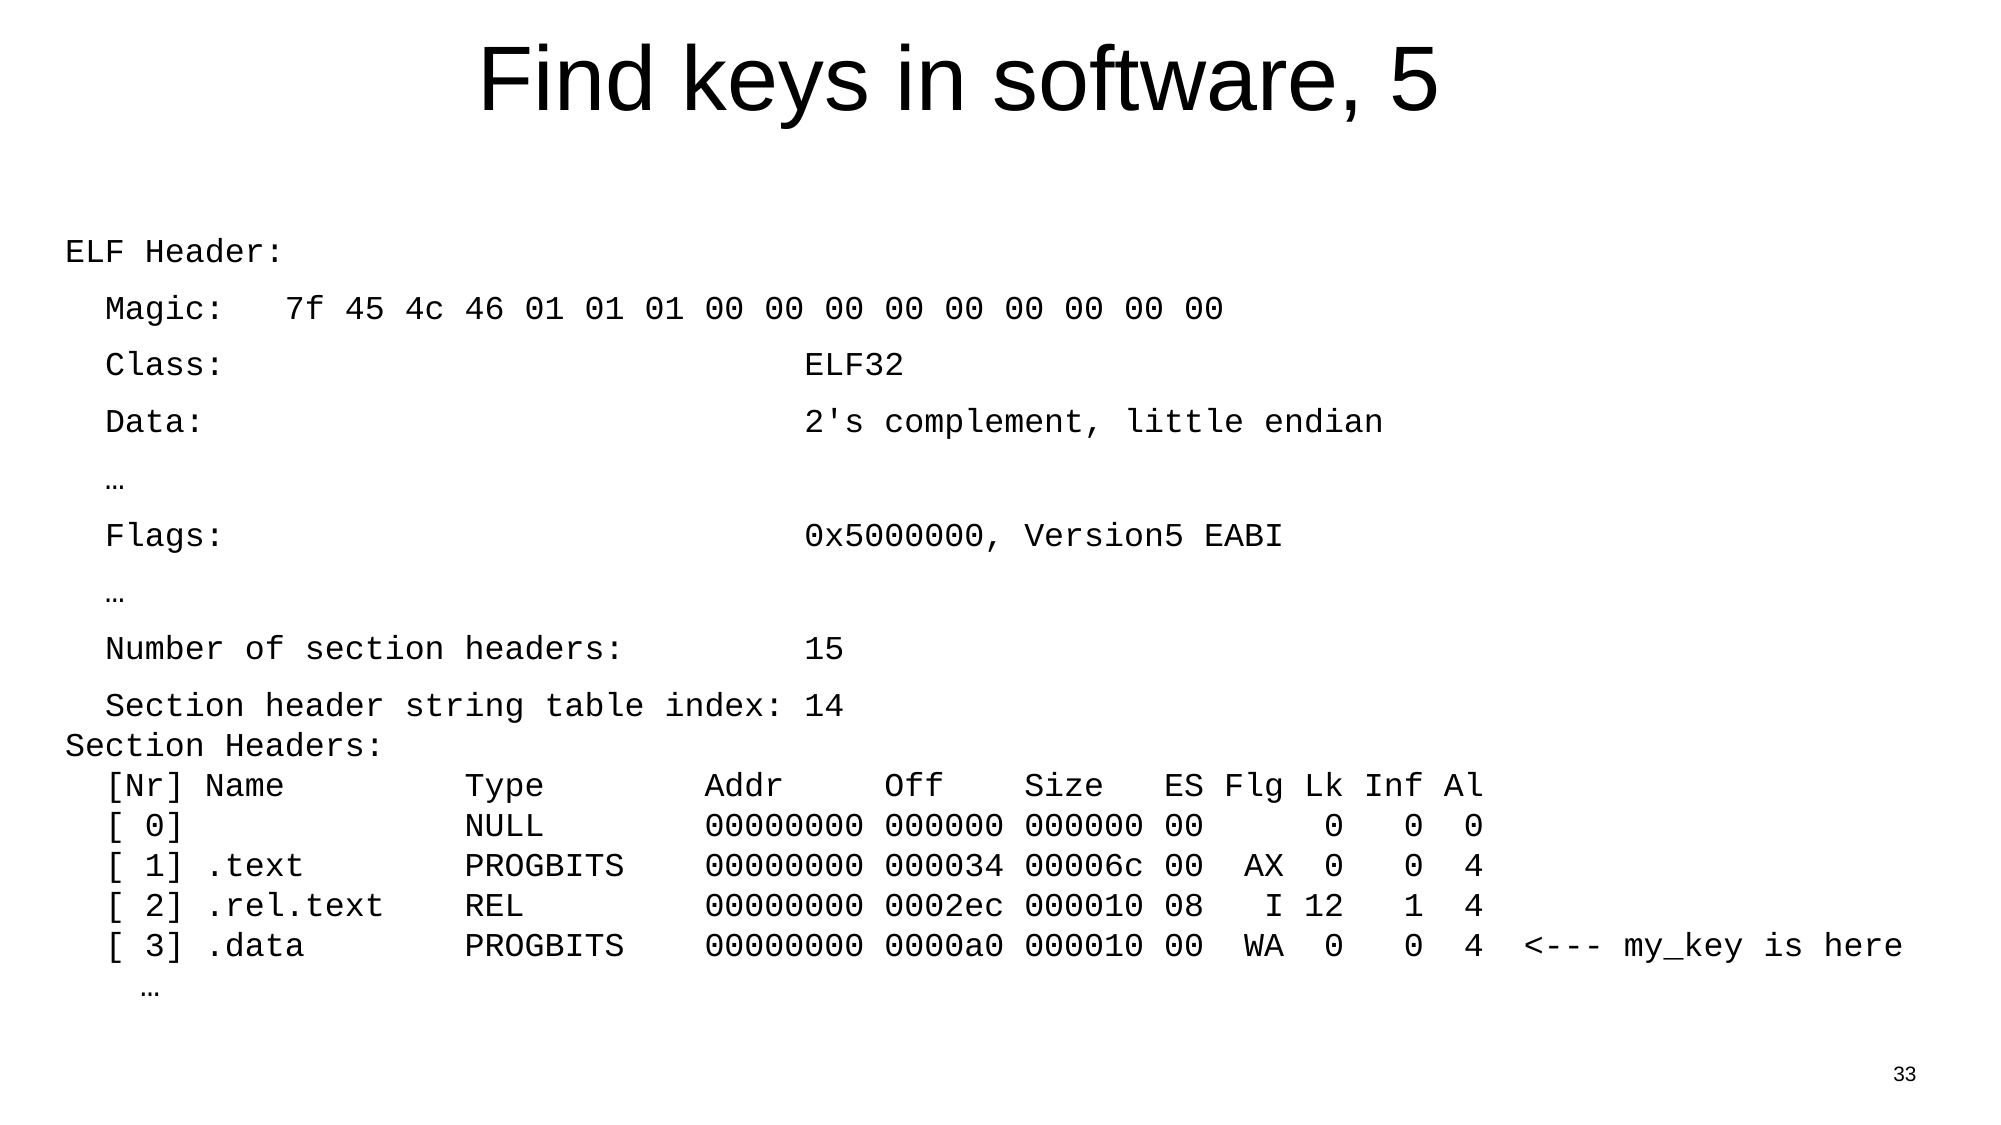

# Find keys in software, 5
ELF Header:
  Magic:   7f 45 4c 46 01 01 01 00 00 00 00 00 00 00 00 00
  Class:                             ELF32
  Data:                              2's complement, little endian
  …
  Flags:                             0x5000000, Version5 EABI
  …
  Number of section headers:         15
  Section header string table index: 14
Section Headers:
  [Nr] Name         Type        Addr     Off    Size   ES Flg Lk Inf Al
  [ 0]              NULL        00000000 000000 000000 00      0   0  0
  [ 1] .text        PROGBITS    00000000 000034 00006c 00  AX  0   0  4
  [ 2] .rel.text    REL         00000000 0002ec 000010 08   I 12   1  4
  [ 3] .data        PROGBITS    00000000 0000a0 000010 00  WA  0   0  4  <--- my_key is here
…
33